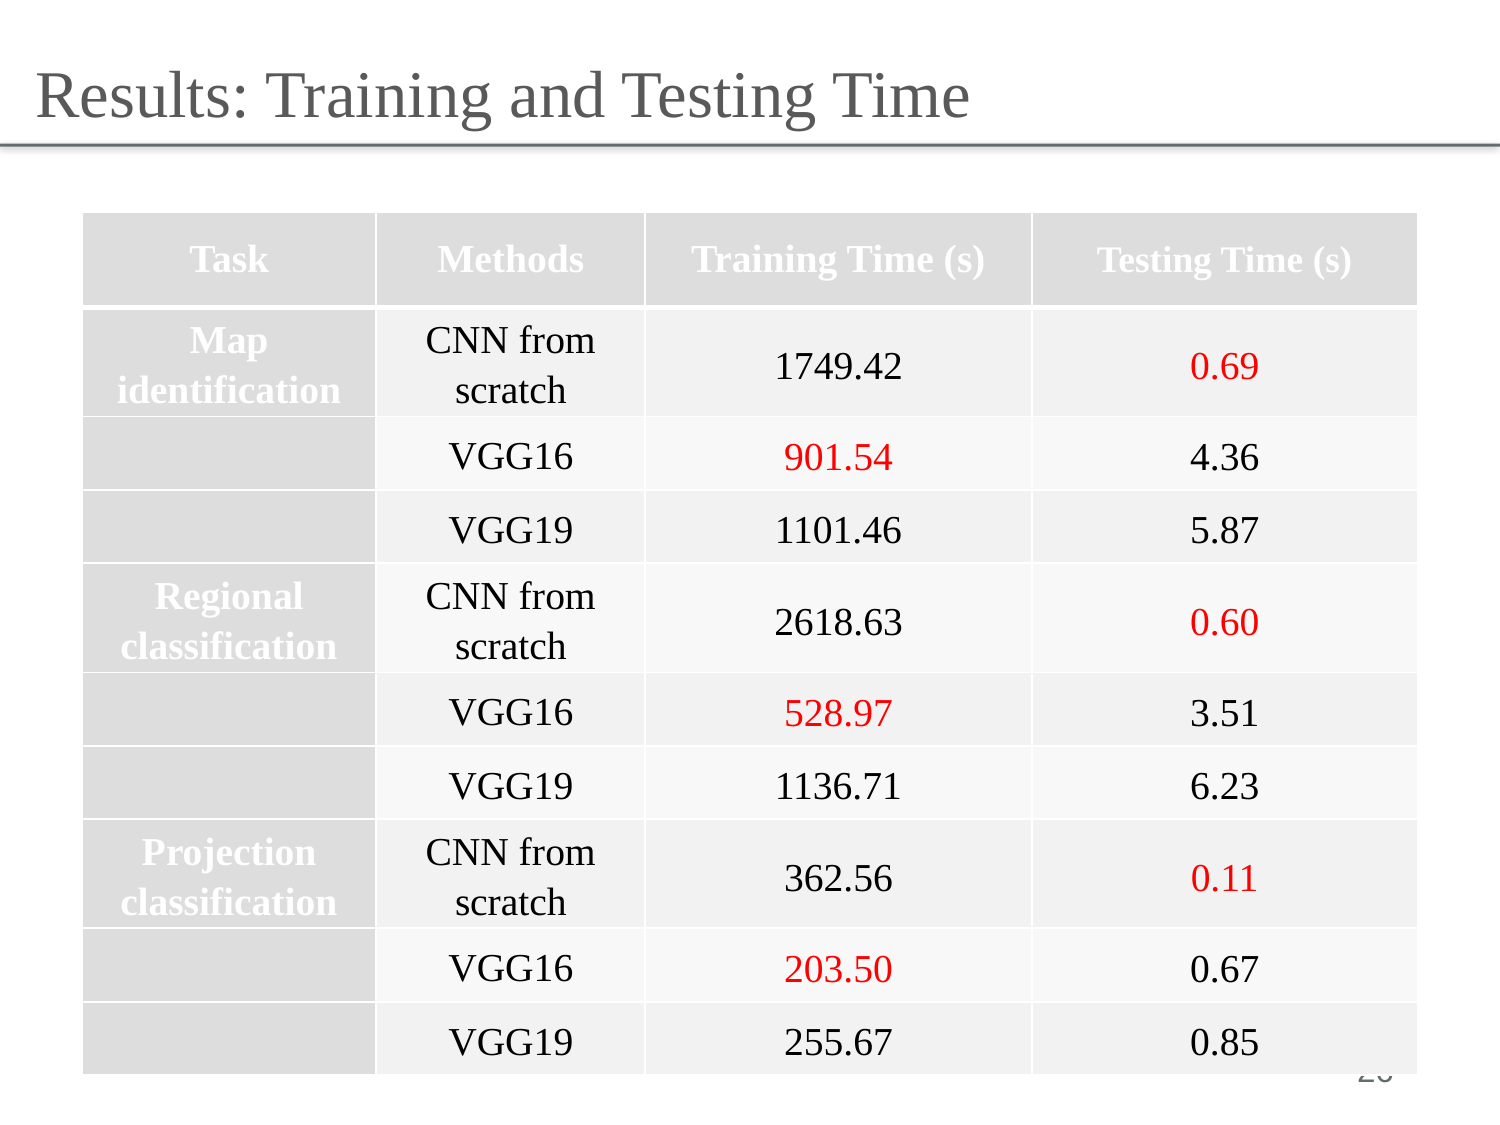

Results: Training and Testing Time
| Task | Methods | Training Time (s) | Testing Time (s) |
| --- | --- | --- | --- |
| Map identification | CNN from scratch | 1749.42 | 0.69 |
|  | VGG16 | 901.54 | 4.36 |
|  | VGG19 | 1101.46 | 5.87 |
| Regional classification | CNN from scratch | 2618.63 | 0.60 |
|  | VGG16 | 528.97 | 3.51 |
|  | VGG19 | 1136.71 | 6.23 |
| Projection classification | CNN from scratch | 362.56 | 0.11 |
|  | VGG16 | 203.50 | 0.67 |
|  | VGG19 | 255.67 | 0.85 |